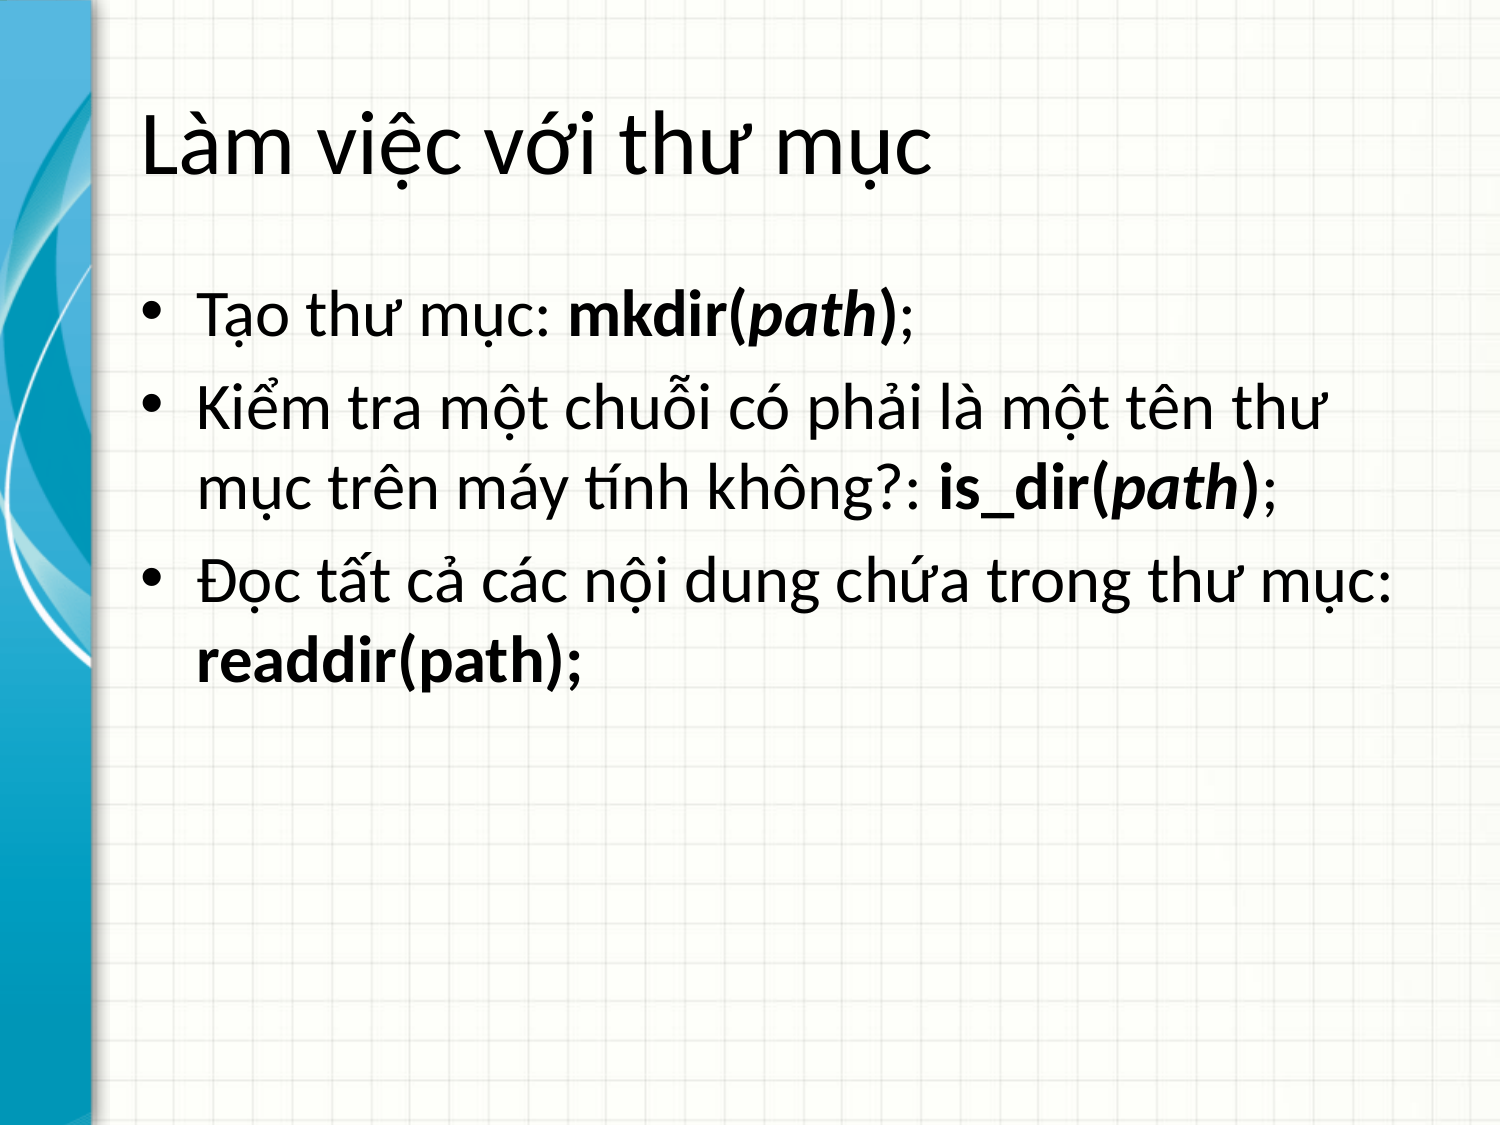

# Làm việc với thư mục
Tạo thư mục: mkdir(path);
Kiểm tra một chuỗi có phải là một tên thư mục trên máy tính không?: is_dir(path);
Đọc tất cả các nội dung chứa trong thư mục: readdir(path);